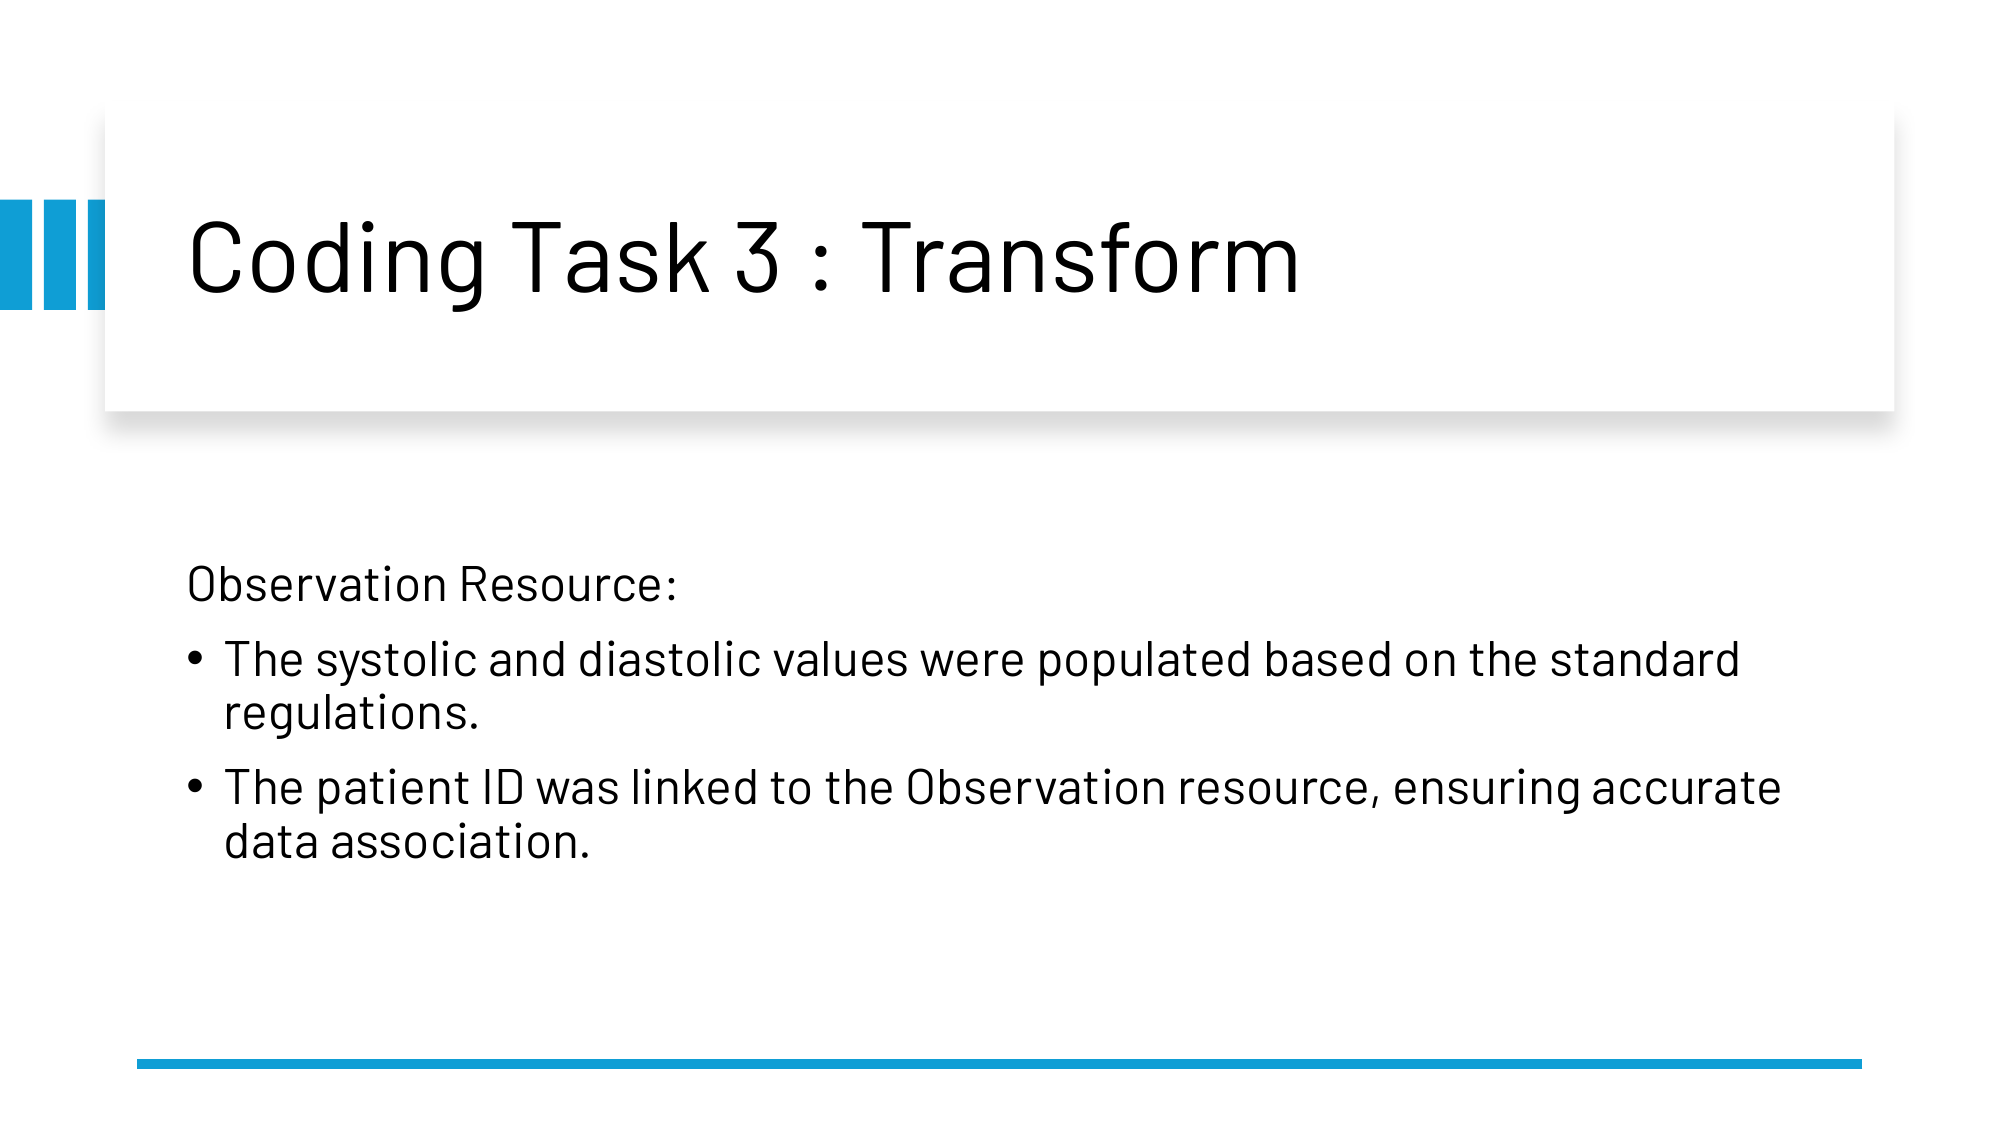

# Coding Task 3 : Transform

Observation Resource:
The systolic and diastolic values were populated based on the standard regulations.
The patient ID was linked to the Observation resource, ensuring accurate data association.